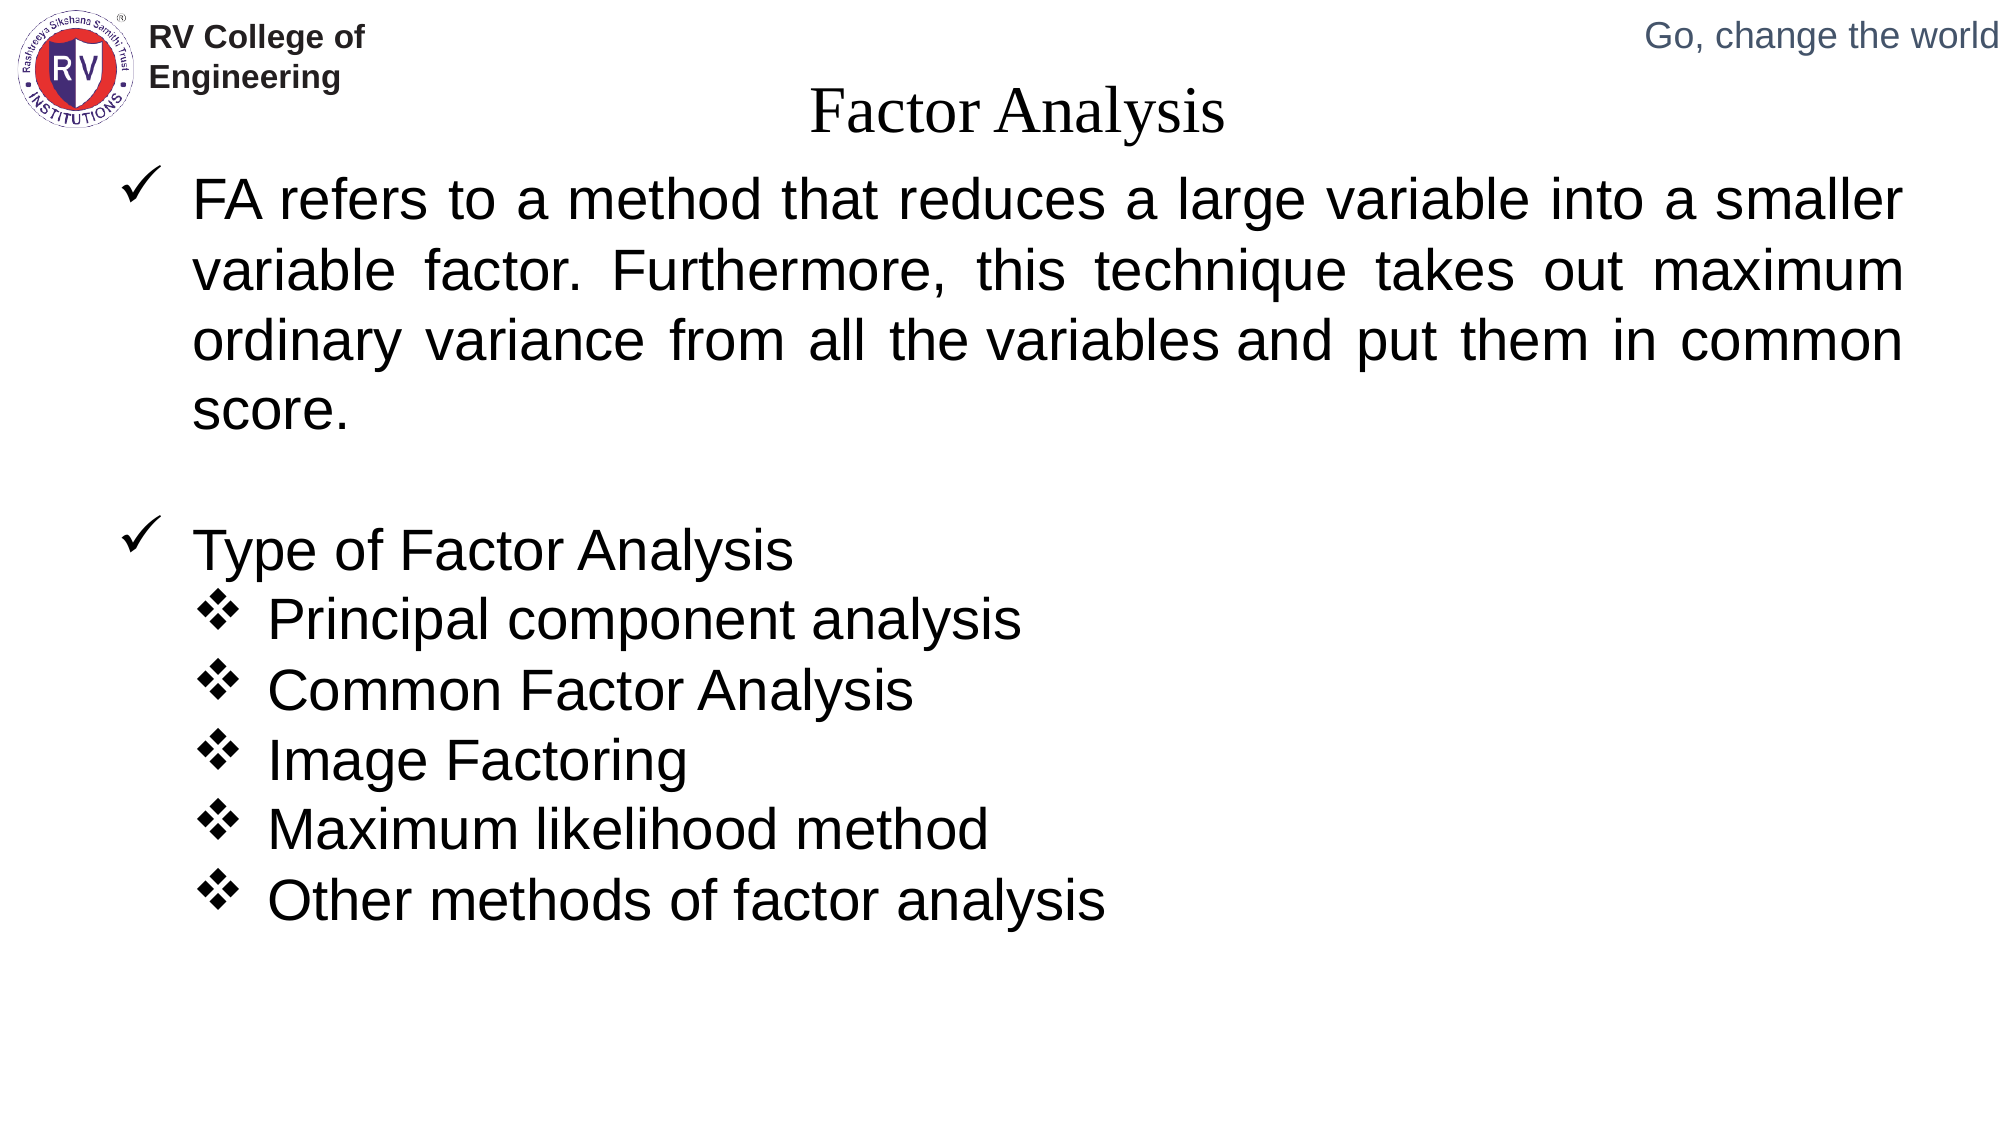

Factor Analysis
FA refers to a method that reduces a large variable into a smaller variable factor. Furthermore, this technique takes out maximum ordinary variance from all the variables and put them in common score.

Type of Factor Analysis
Principal component analysis
Common Factor Analysis
Image Factoring
Maximum likelihood method
Other methods of factor analysis